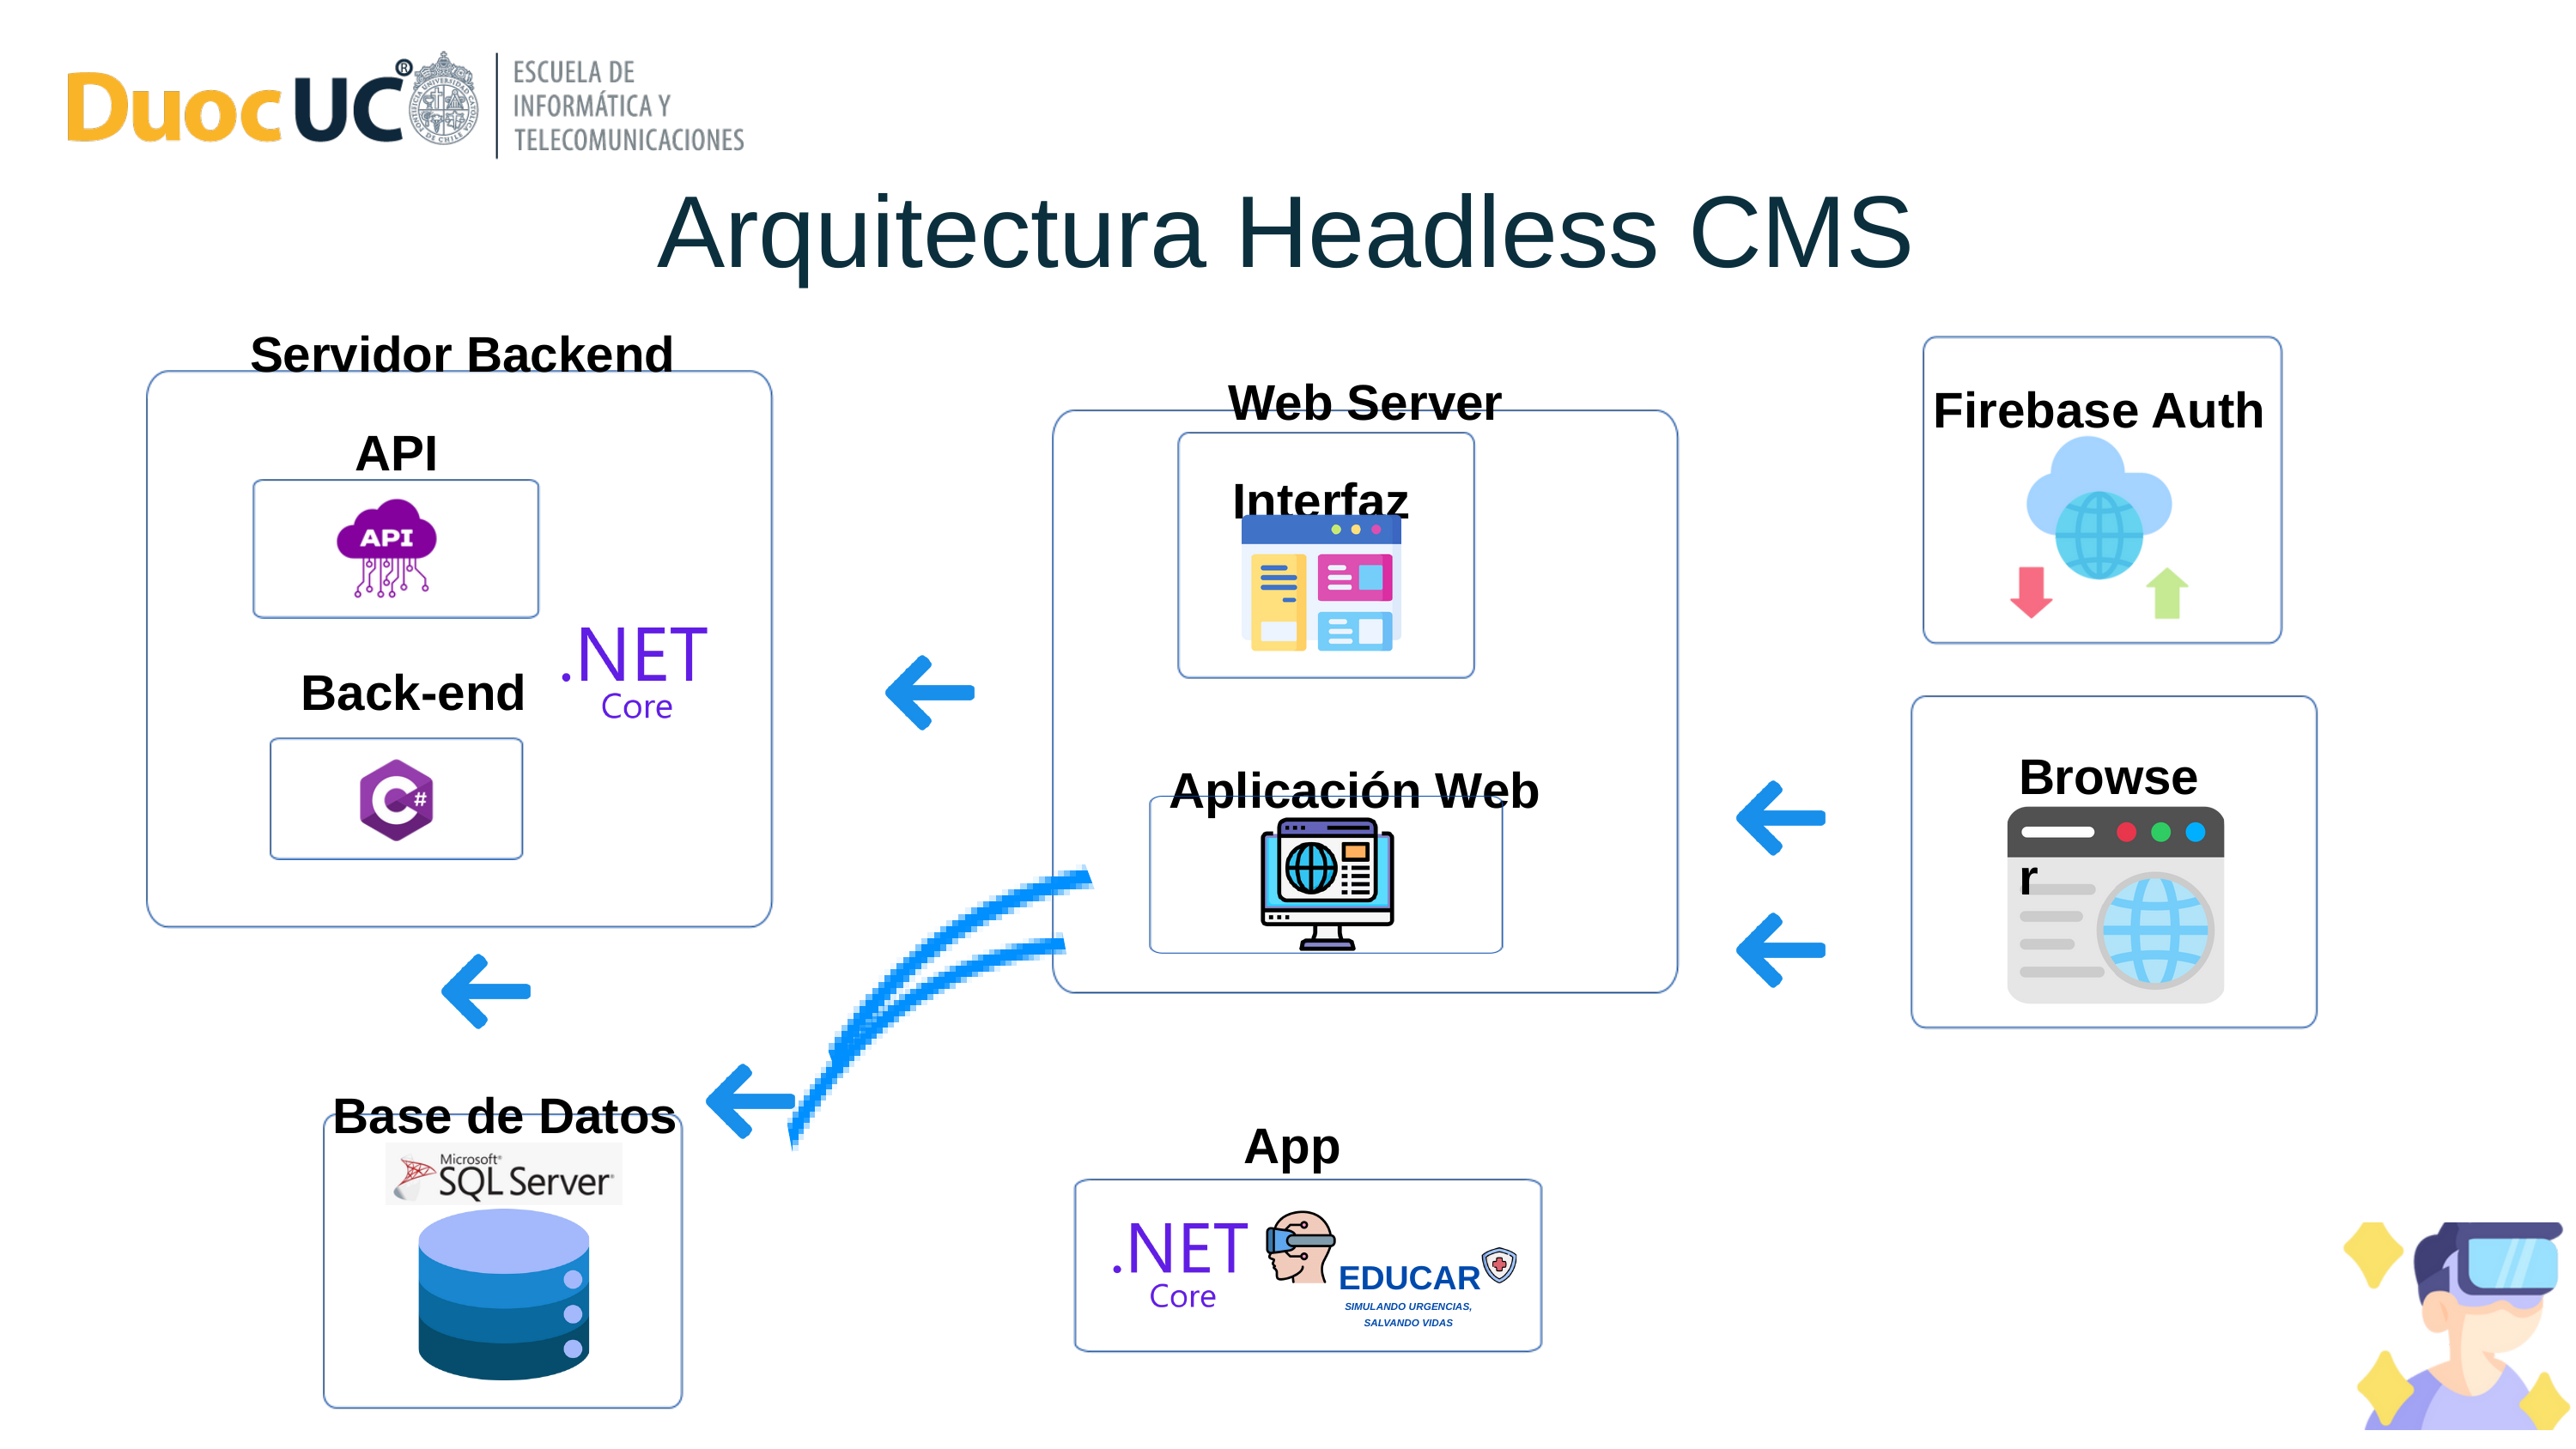

Arquitectura Headless CMS

Servidor Backend
Web Server

Firebase Auth

API

Interfaz Web

Back-end

Browser
Aplicación Web

Base de Datos
App

EDUCAR

SIMULANDO URGENCIAS, SALVANDO VIDAS